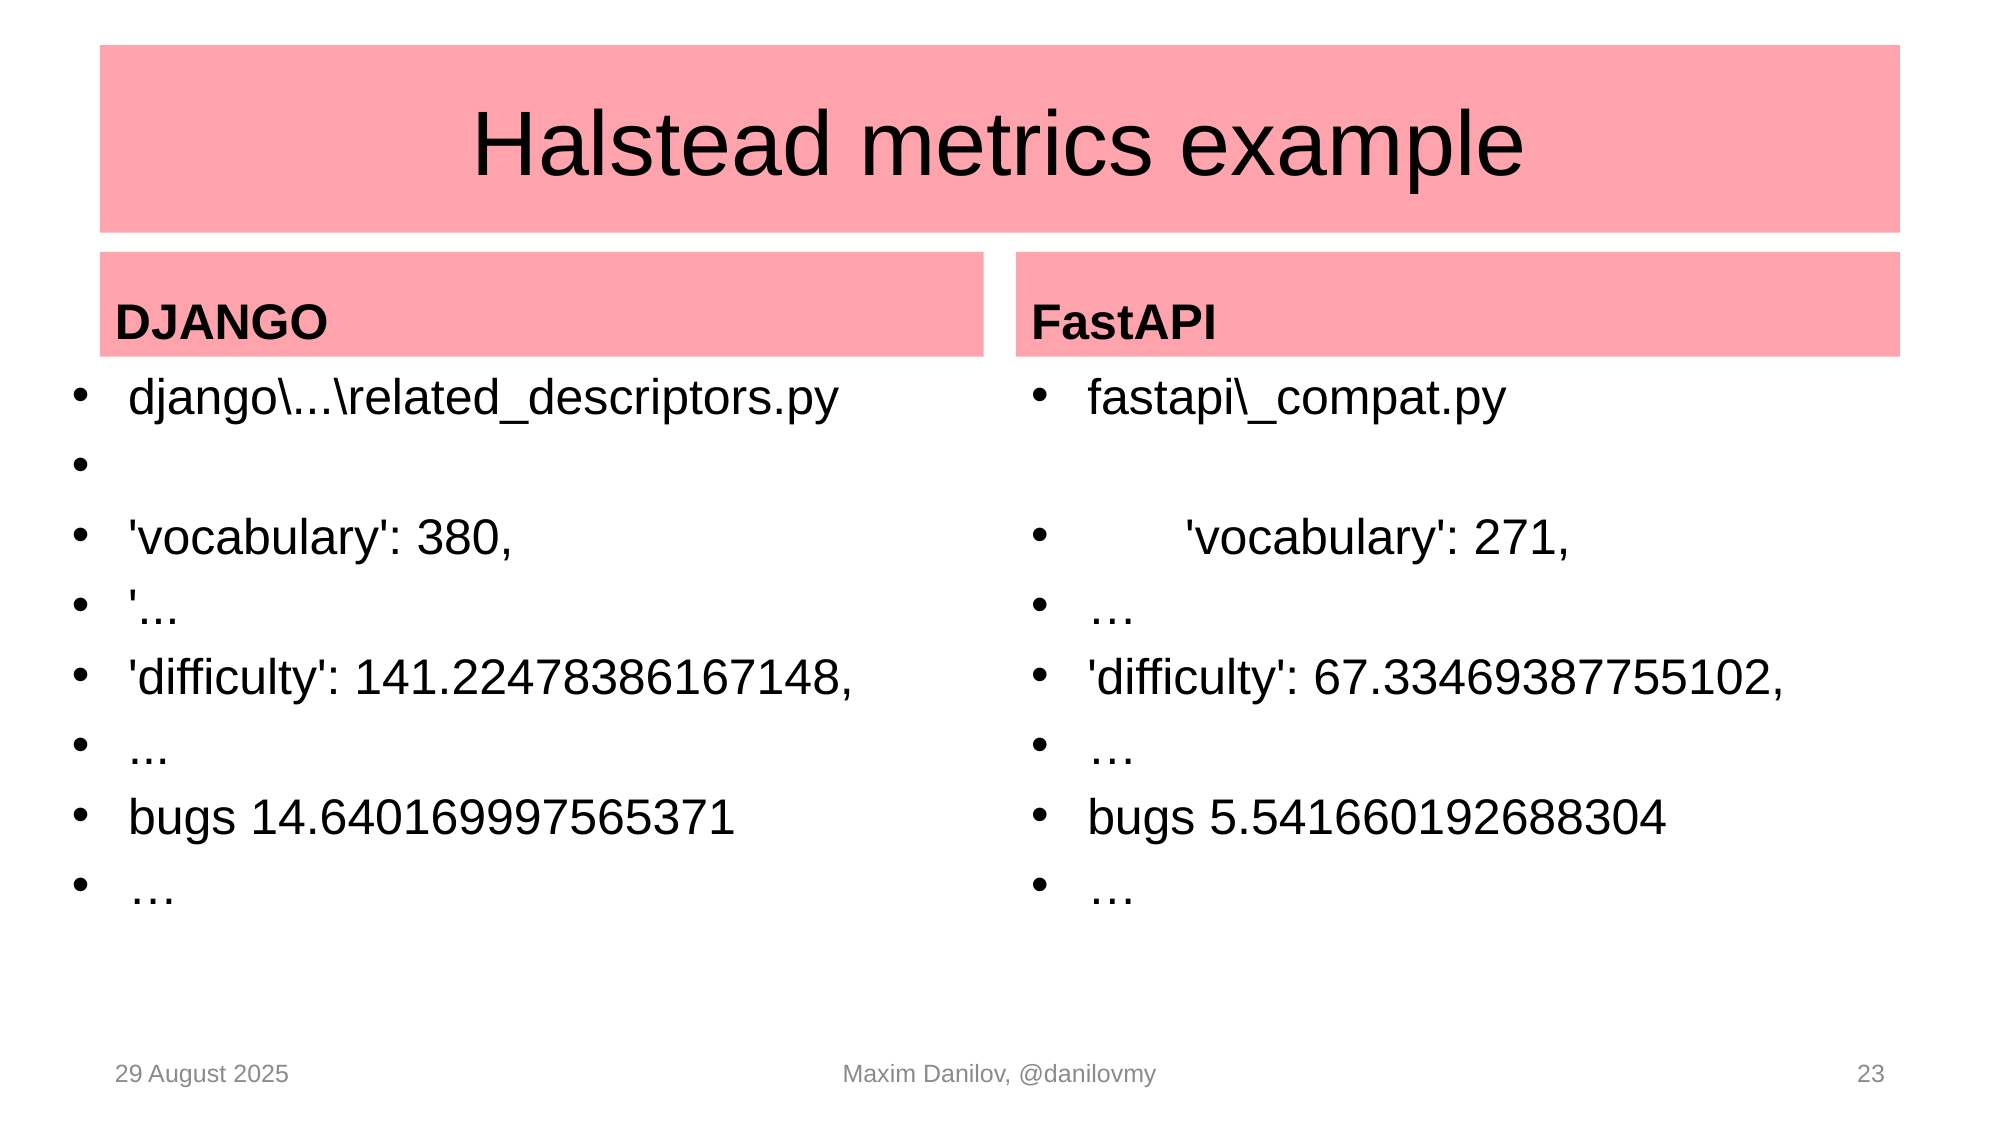

# Halstead metrics example
DJANGO
FastAPI
django\...\related_descriptors.py

'vocabulary': 380,
'...
'difficulty': 141.22478386167148,
...
bugs 14.640169997565371
…
fastapi\_compat.py

       'vocabulary': 271,
…
'difficulty': 67.33469387755102,
…
bugs 5.541660192688304
…
29 August 2025
Maxim Danilov, @danilovmy
23